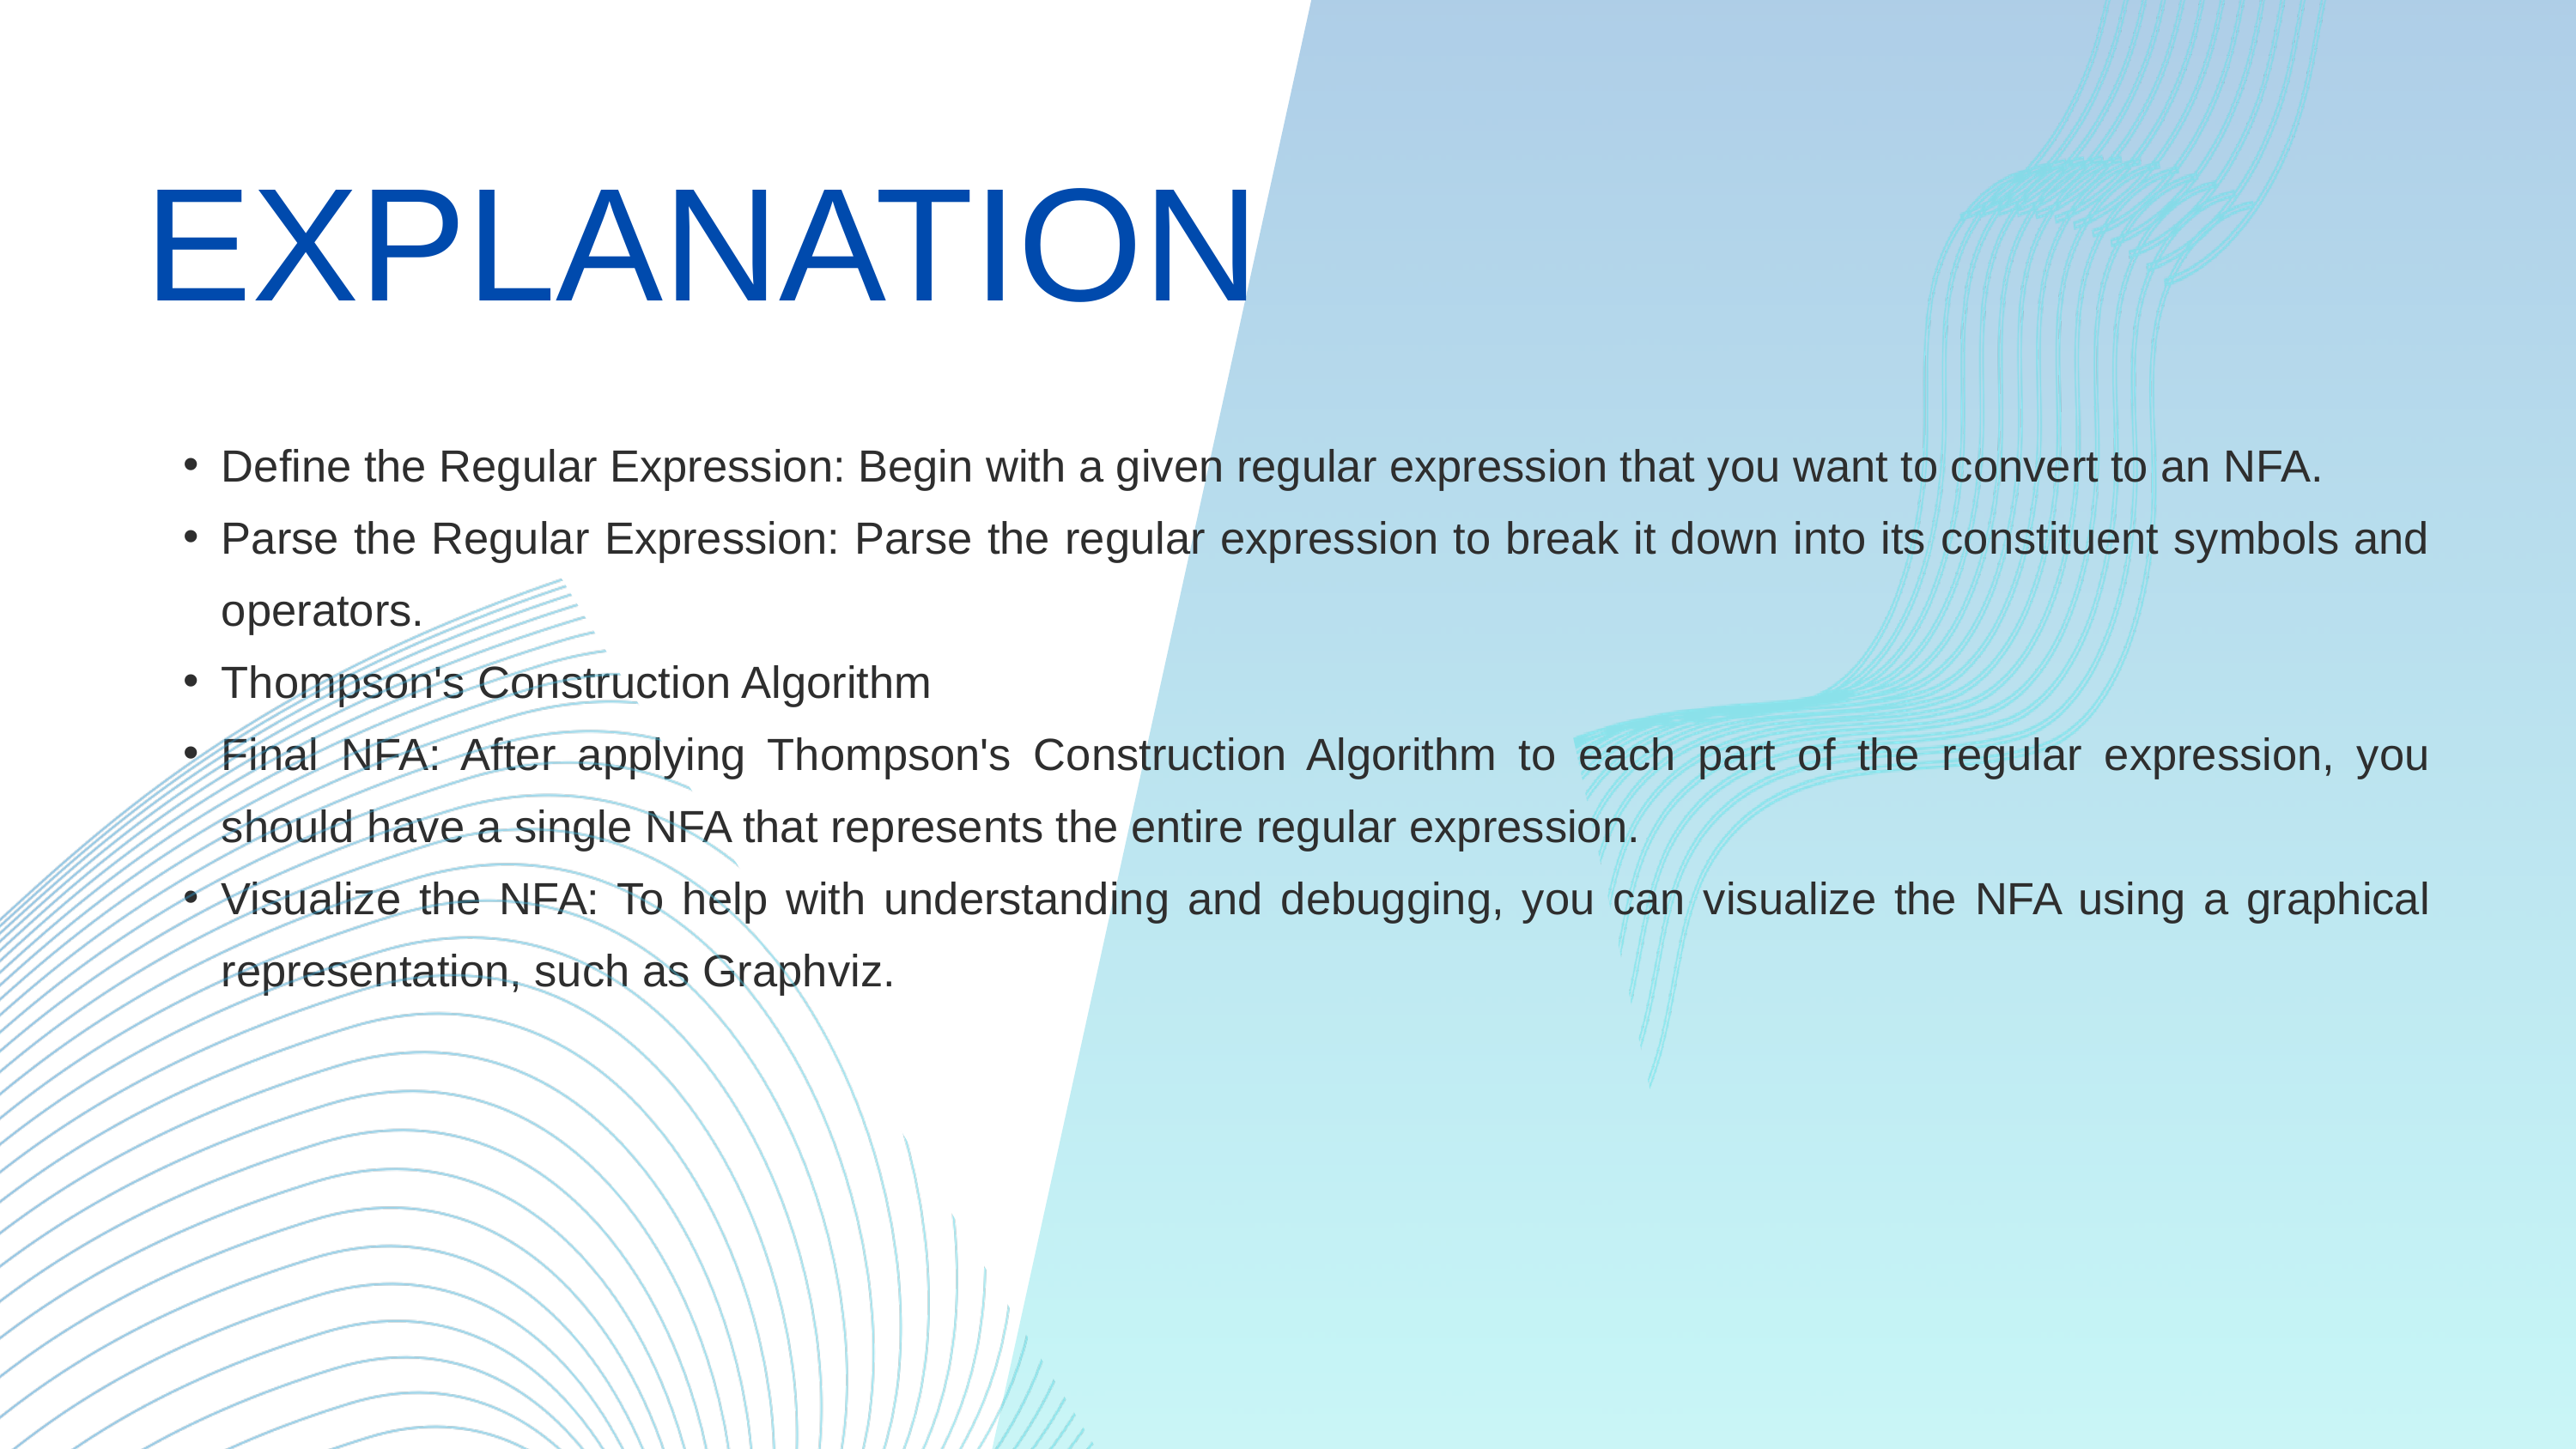

EXPLANATION
Define the Regular Expression: Begin with a given regular expression that you want to convert to an NFA.
Parse the Regular Expression: Parse the regular expression to break it down into its constituent symbols and operators.
Thompson's Construction Algorithm
Final NFA: After applying Thompson's Construction Algorithm to each part of the regular expression, you should have a single NFA that represents the entire regular expression.
Visualize the NFA: To help with understanding and debugging, you can visualize the NFA using a graphical representation, such as Graphviz.